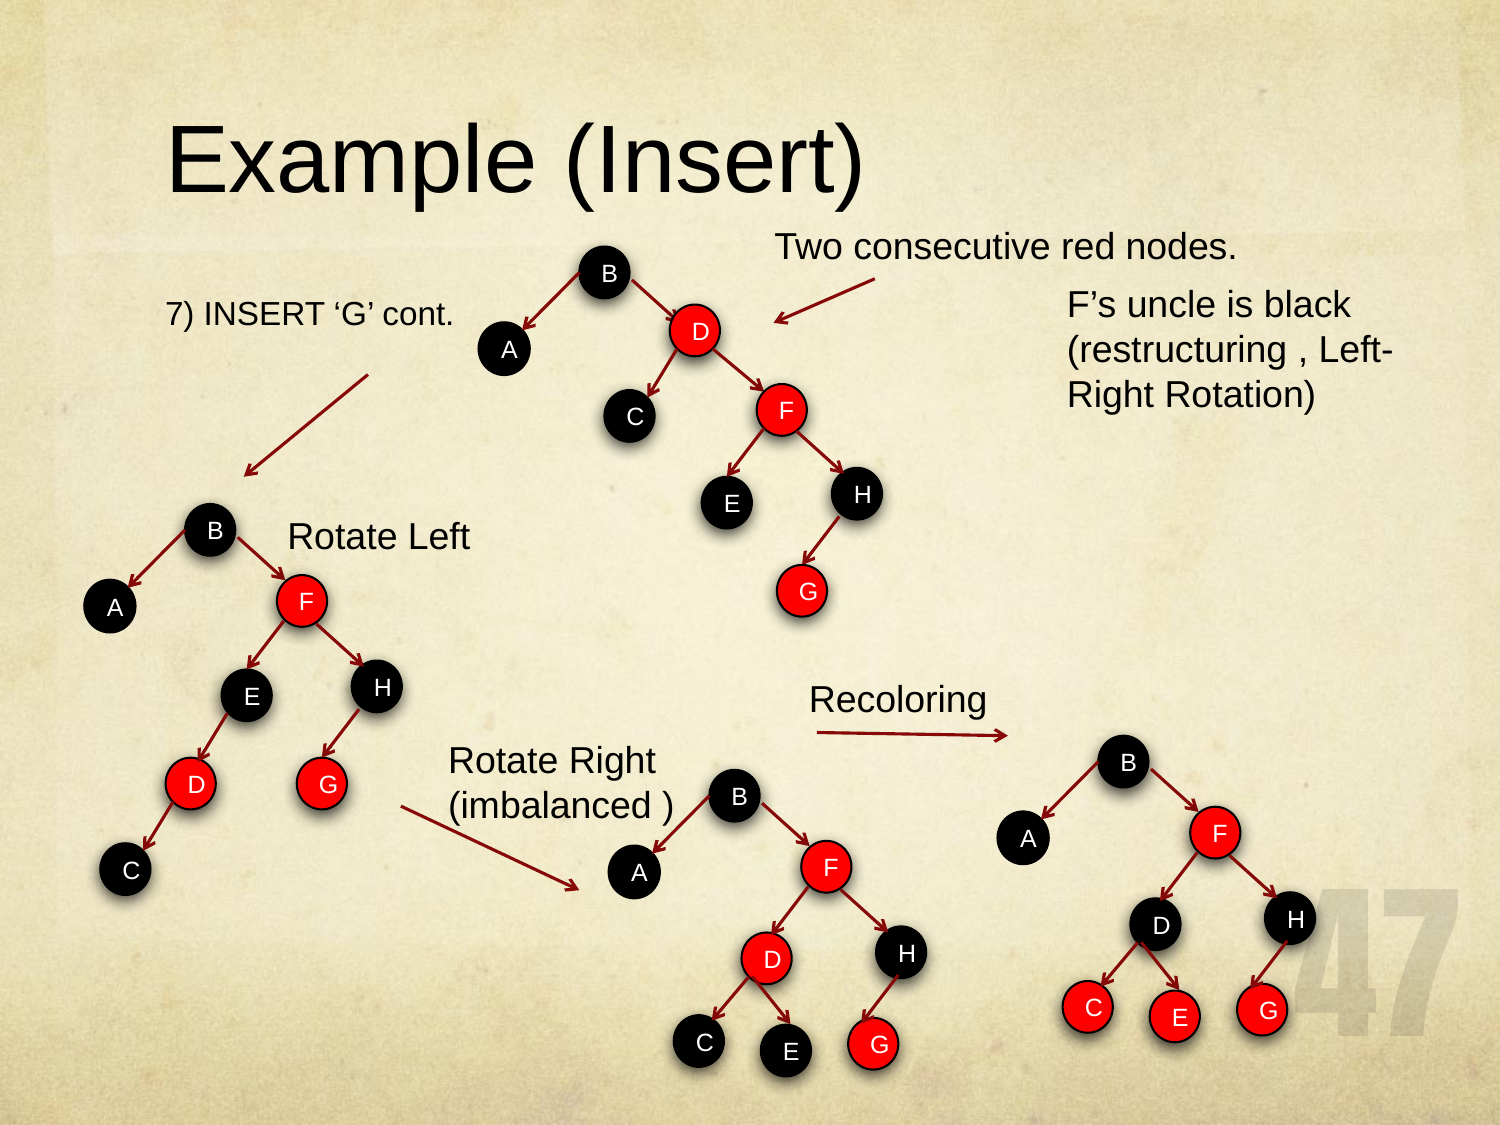

# Example (Insert)
Two consecutive red nodes.
B
F’s uncle is black (restructuring , Left-Right Rotation)
7) INSERT ‘G’ cont.

D
A
F
C
H
E
B
Rotate Left
G
F
A
H
Recoloring
E
Rotate Right
(imbalanced )
B
D
G
B
F
A
F
C
A
H
47
D
H
D
C
G
E
C
G
E